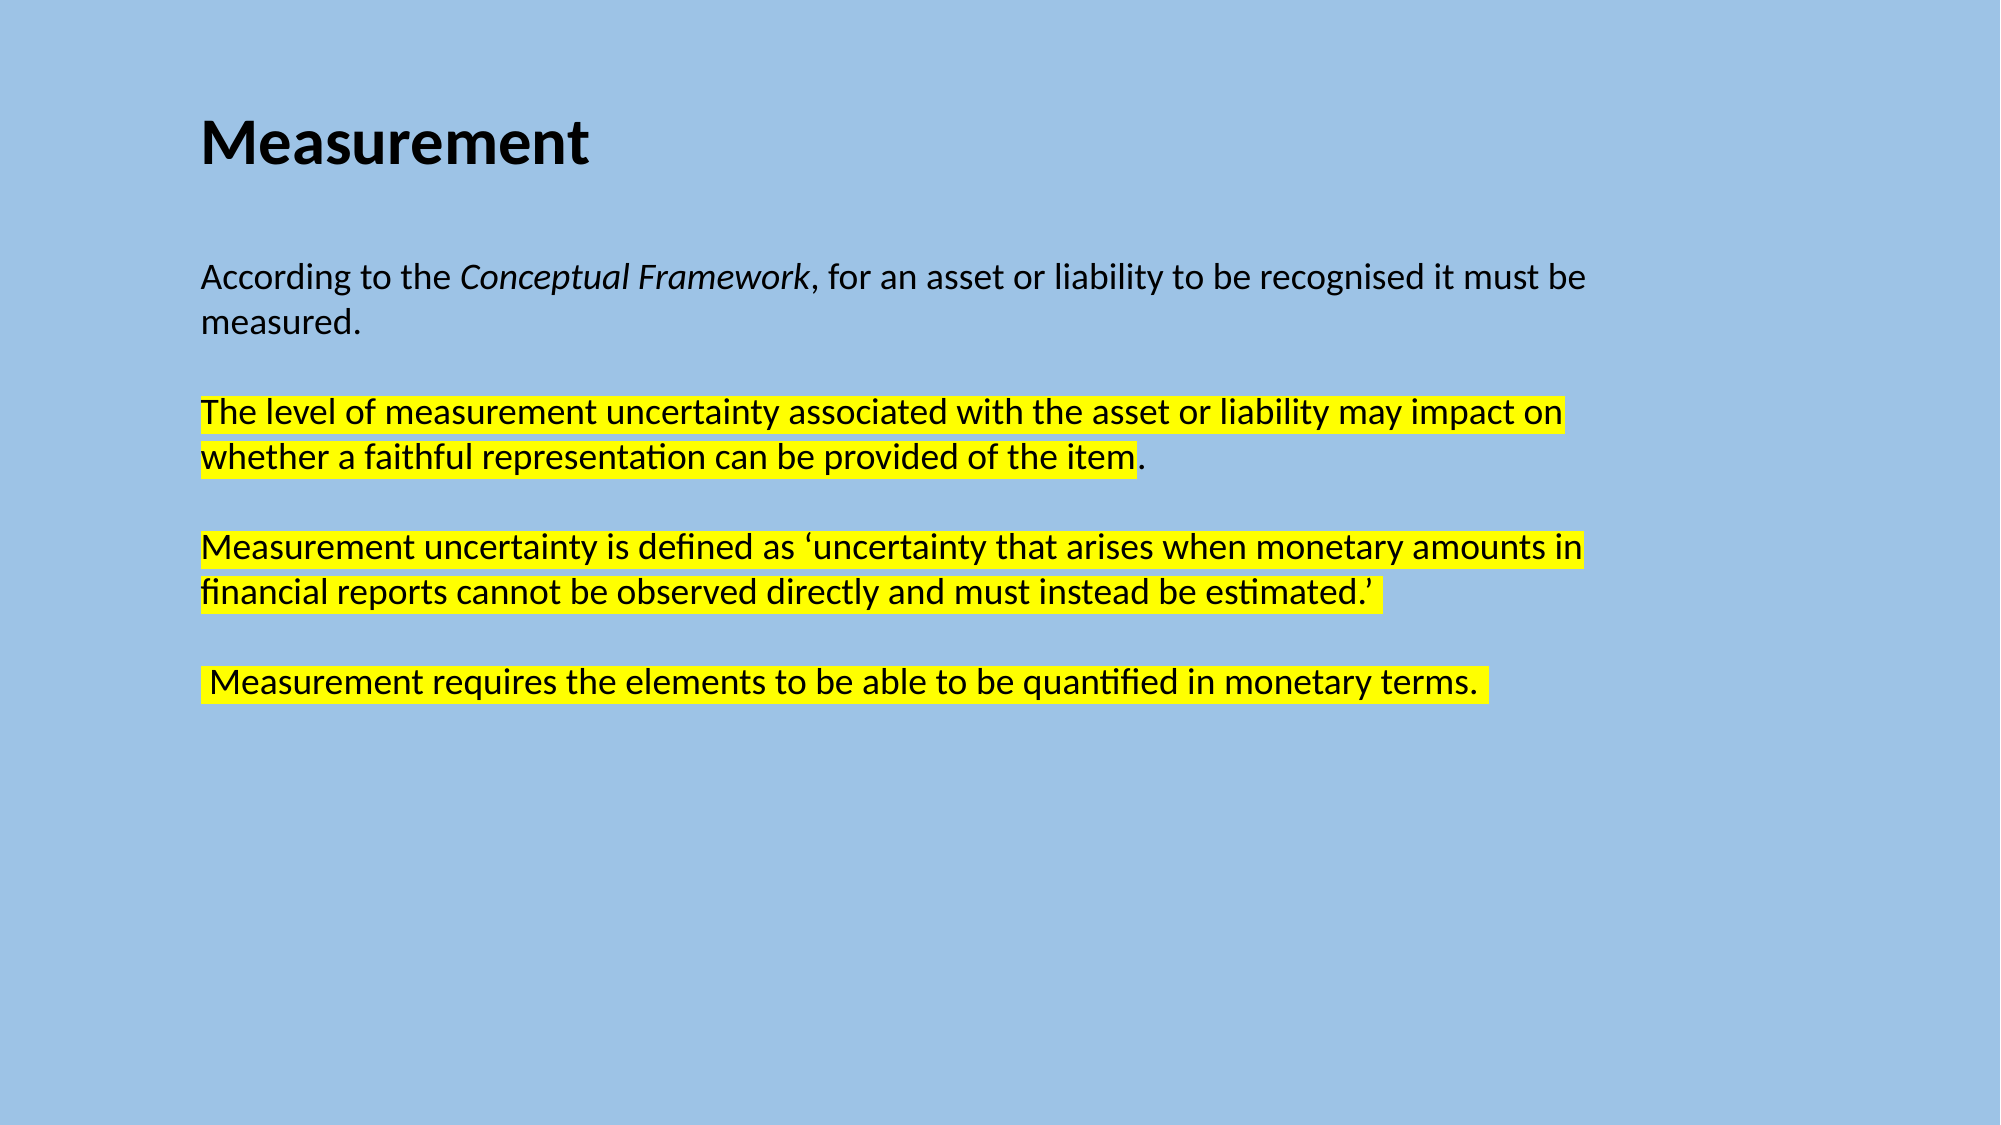

Measurement
According to the Conceptual Framework, for an asset or liability to be recognised it must be measured.

The level of measurement uncertainty associated with the asset or liability may impact on whether a faithful representation can be provided of the item.

Measurement uncertainty is defined as ‘uncertainty that arises when monetary amounts in financial reports cannot be observed directly and must instead be estimated.’

 Measurement requires the elements to be able to be quantified in monetary terms.